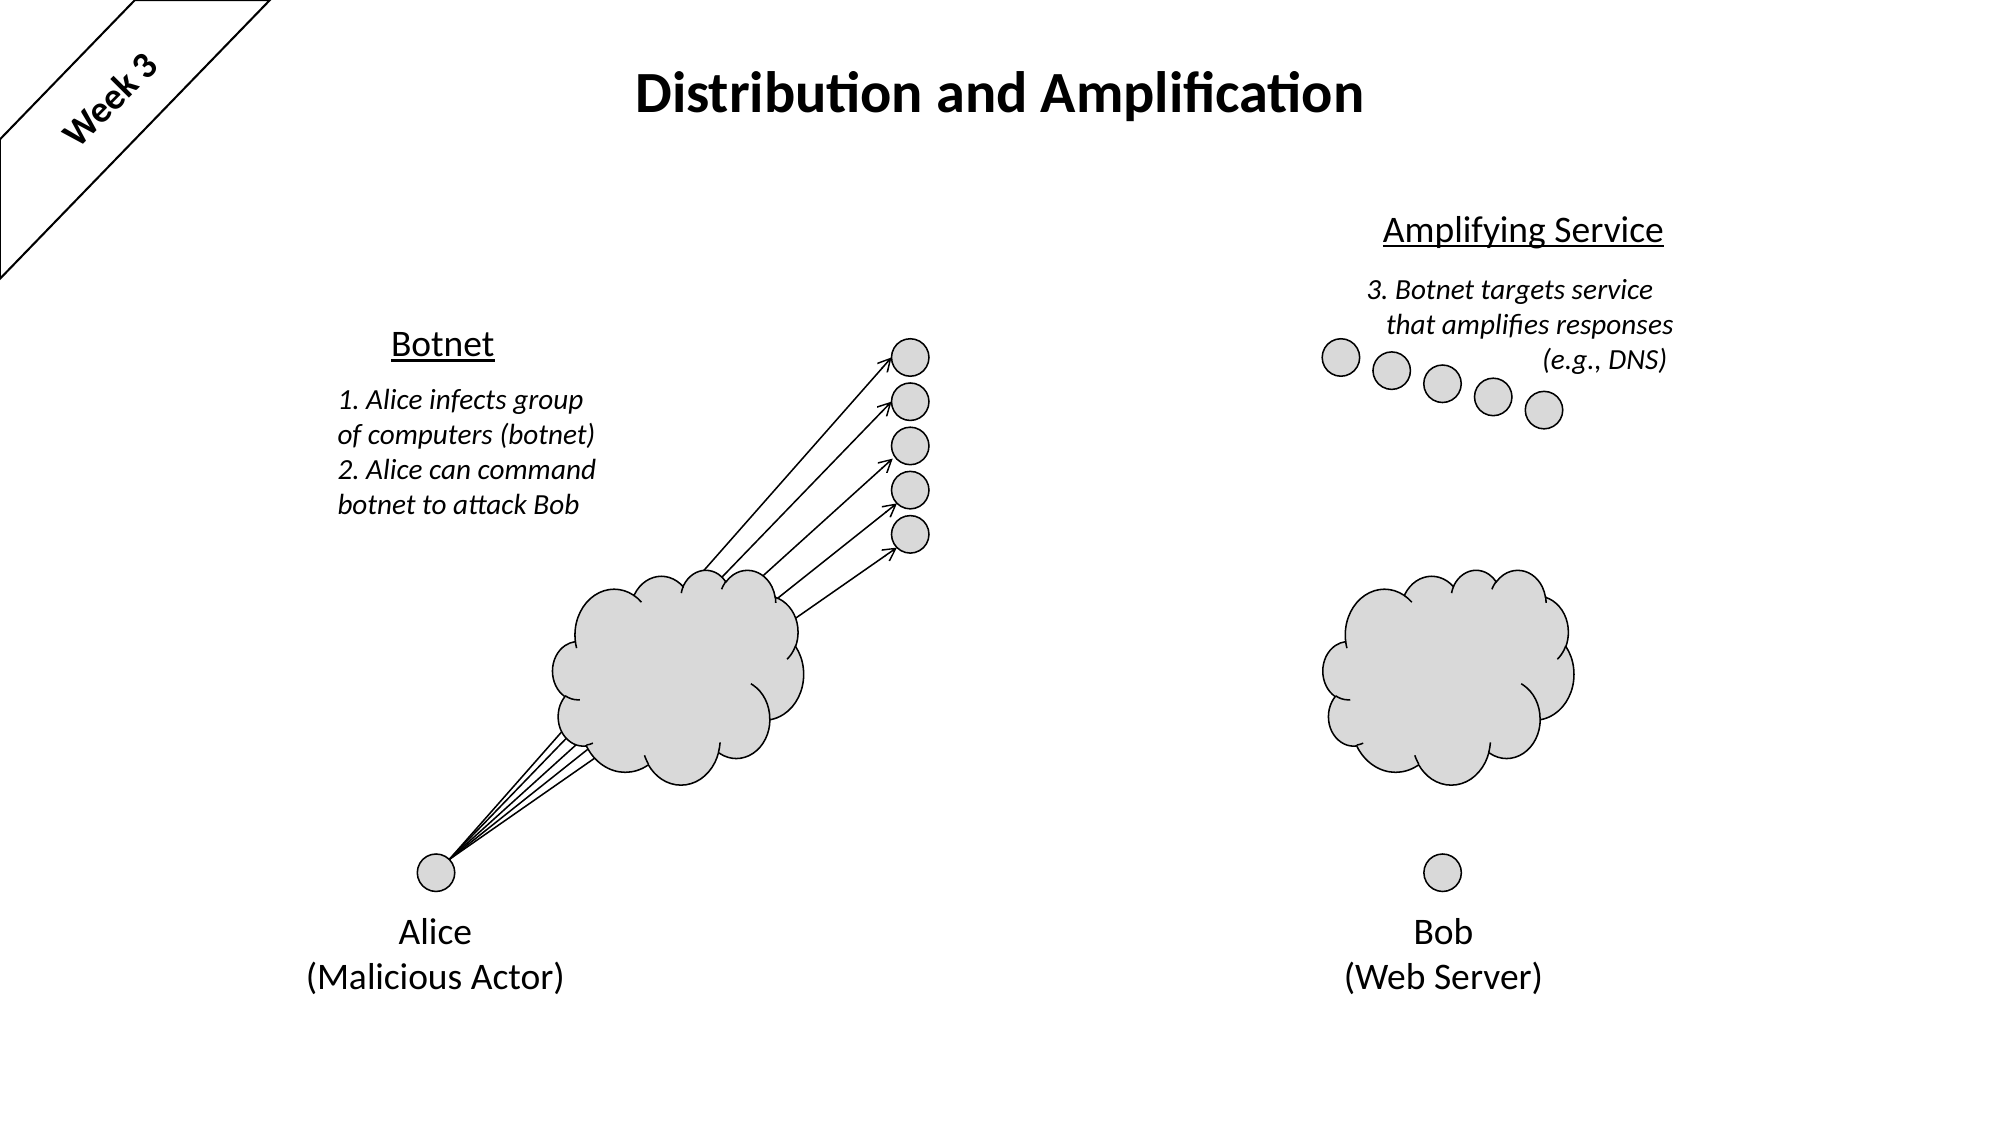

# Distribution and Amplification
Week 3
Amplifying Service
3. Botnet targets service
   that amplifies responses
                           (e.g., DNS)
Botnet

1. Alice infects group
of computers (botnet)
2. Alice can command
botnet to attack Bob

Alice
(Malicious Actor)
Bob
(Web Server)